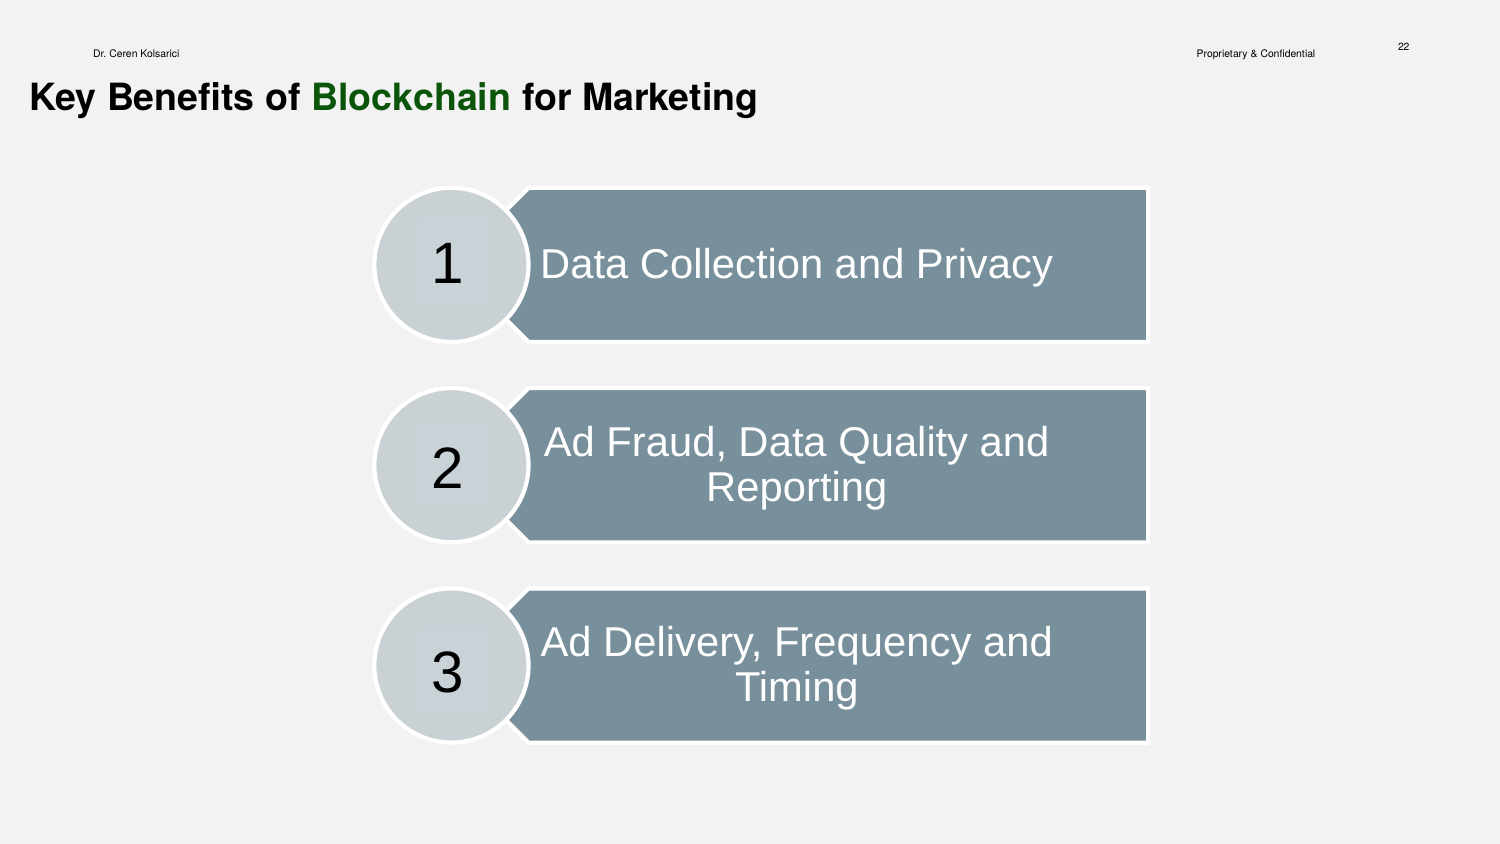

Key Benefits of Blockchain for Marketing
Data Collection and Privacy
Ad Fraud, Data Quality and Reporting
Ad Delivery, Frequency and Timing
1
2
3